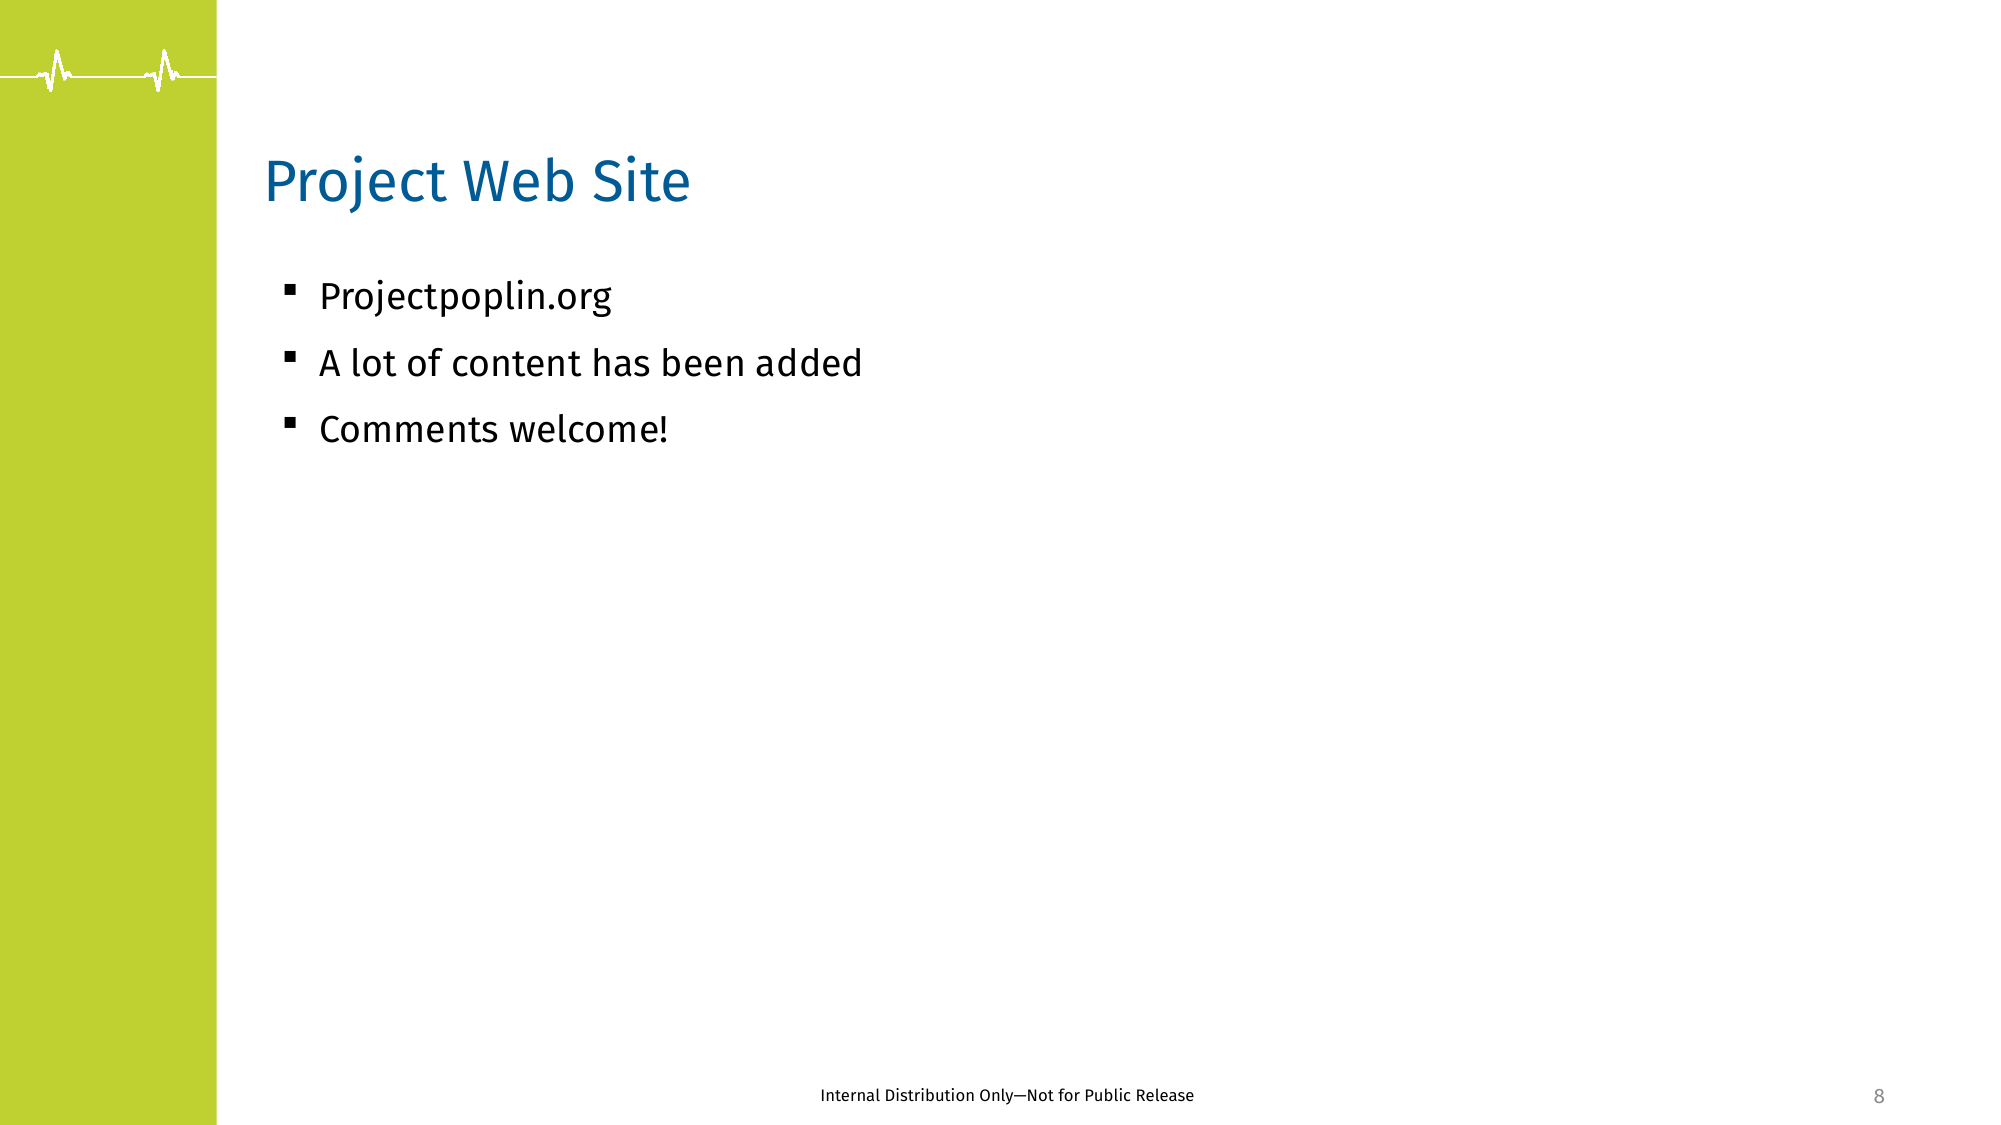

# Project Web Site
Projectpoplin.org
A lot of content has been added
Comments welcome!
8